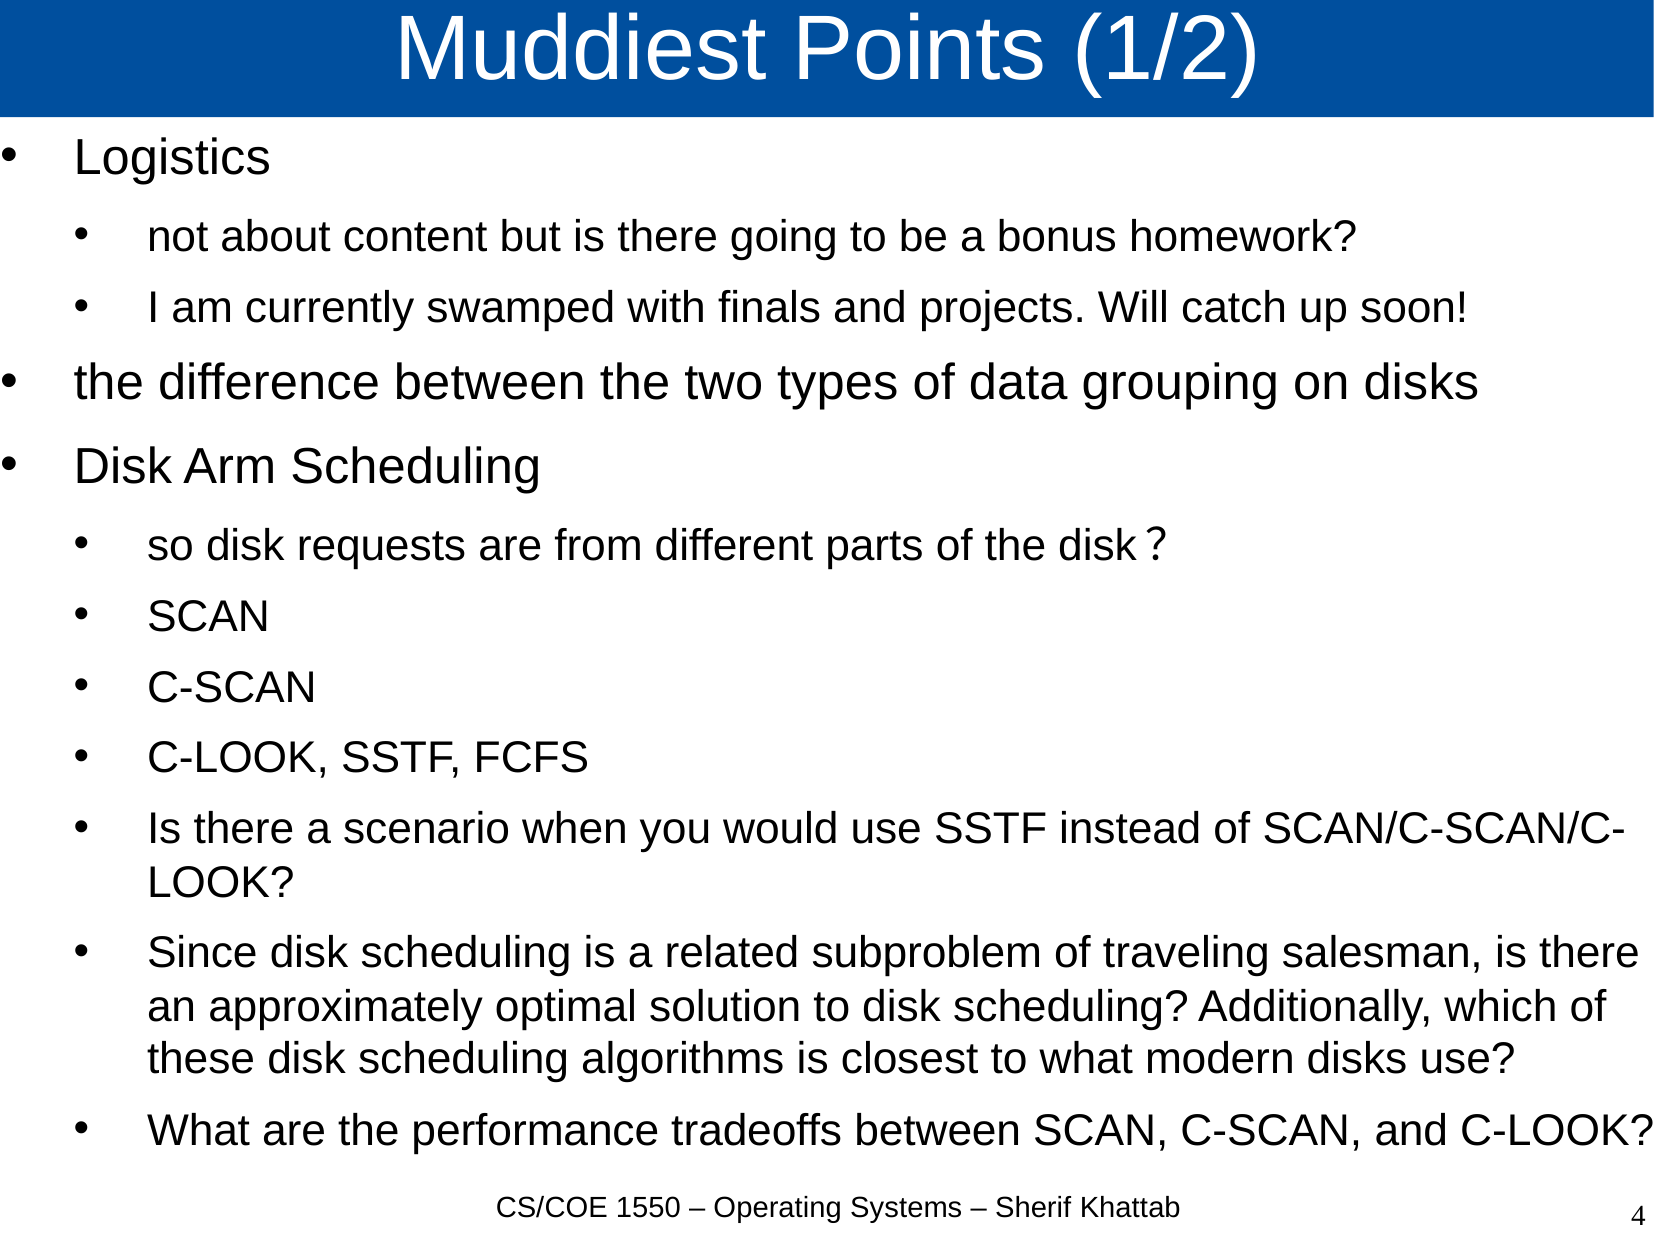

# Muddiest Points (1/2)
Logistics
not about content but is there going to be a bonus homework?
I am currently swamped with finals and projects. Will catch up soon!
the difference between the two types of data grouping on disks
Disk Arm Scheduling
so disk requests are from different parts of the disk？
SCAN
C-SCAN
C-LOOK, SSTF, FCFS
Is there a scenario when you would use SSTF instead of SCAN/C-SCAN/C-LOOK?
Since disk scheduling is a related subproblem of traveling salesman, is there an approximately optimal solution to disk scheduling? Additionally, which of these disk scheduling algorithms is closest to what modern disks use?
What are the performance tradeoffs between SCAN, C-SCAN, and C-LOOK?
CS/COE 1550 – Operating Systems – Sherif Khattab
4